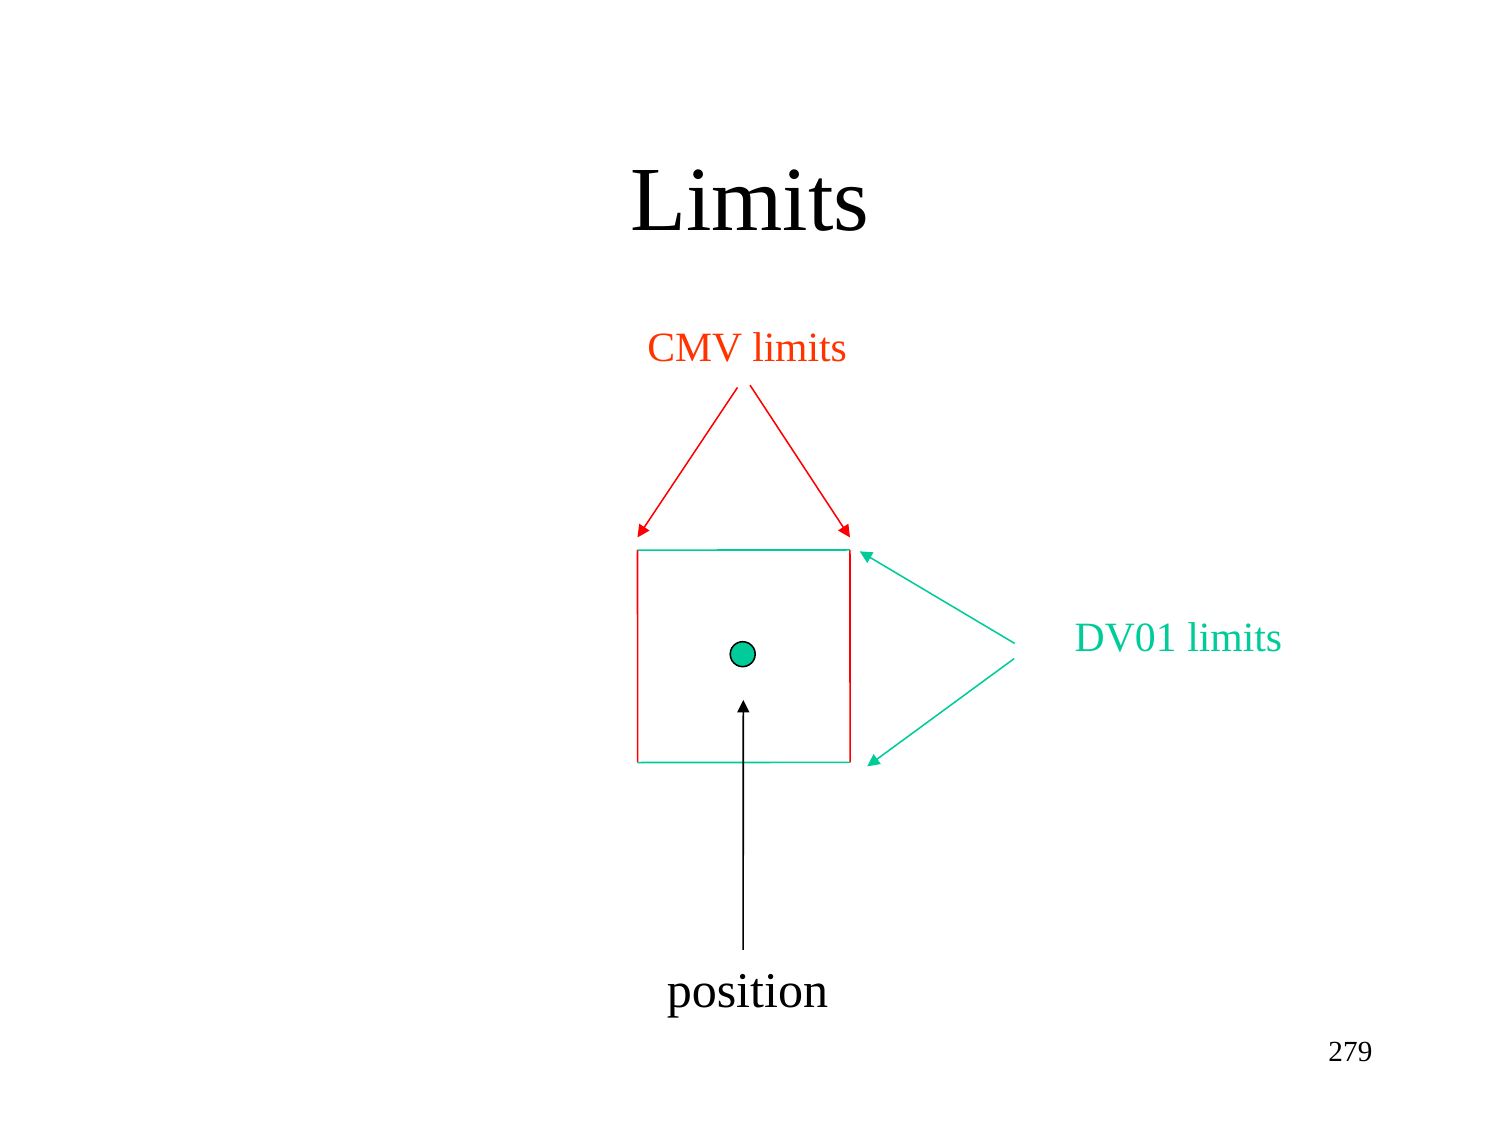

# Limits
CMV limits

DV01 limits

position
279